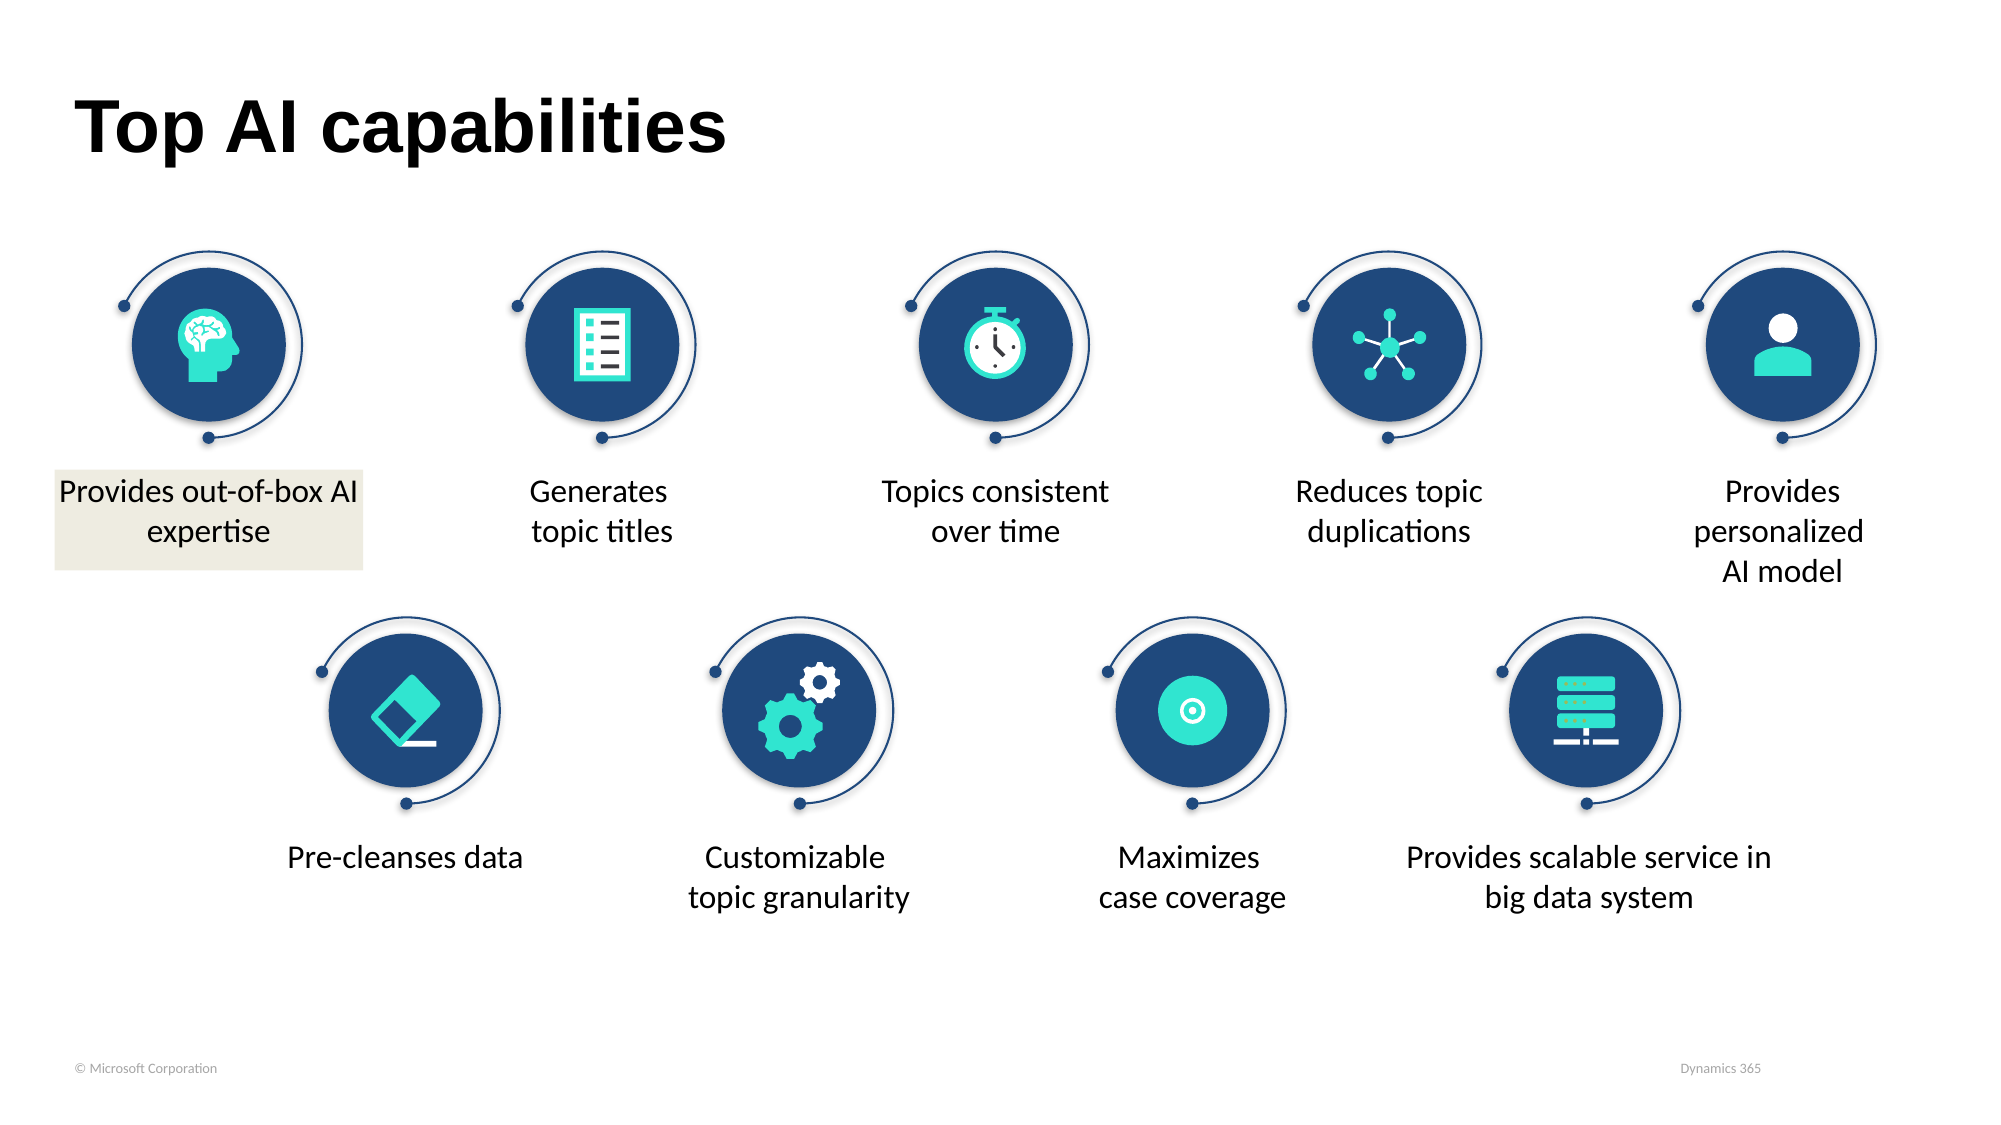

# Top AI capabilities

Generates
topic titles

Topics consistent over time

Reduces topic duplications

Provides personalized
AI model

Provides out-of-box AI expertise

Pre-cleanses data

Customizable  topic granularity

Maximizes
case coverage

Provides scalable service in big data system
© Microsoft Corporation                                                                                  								                      Dynamics 365